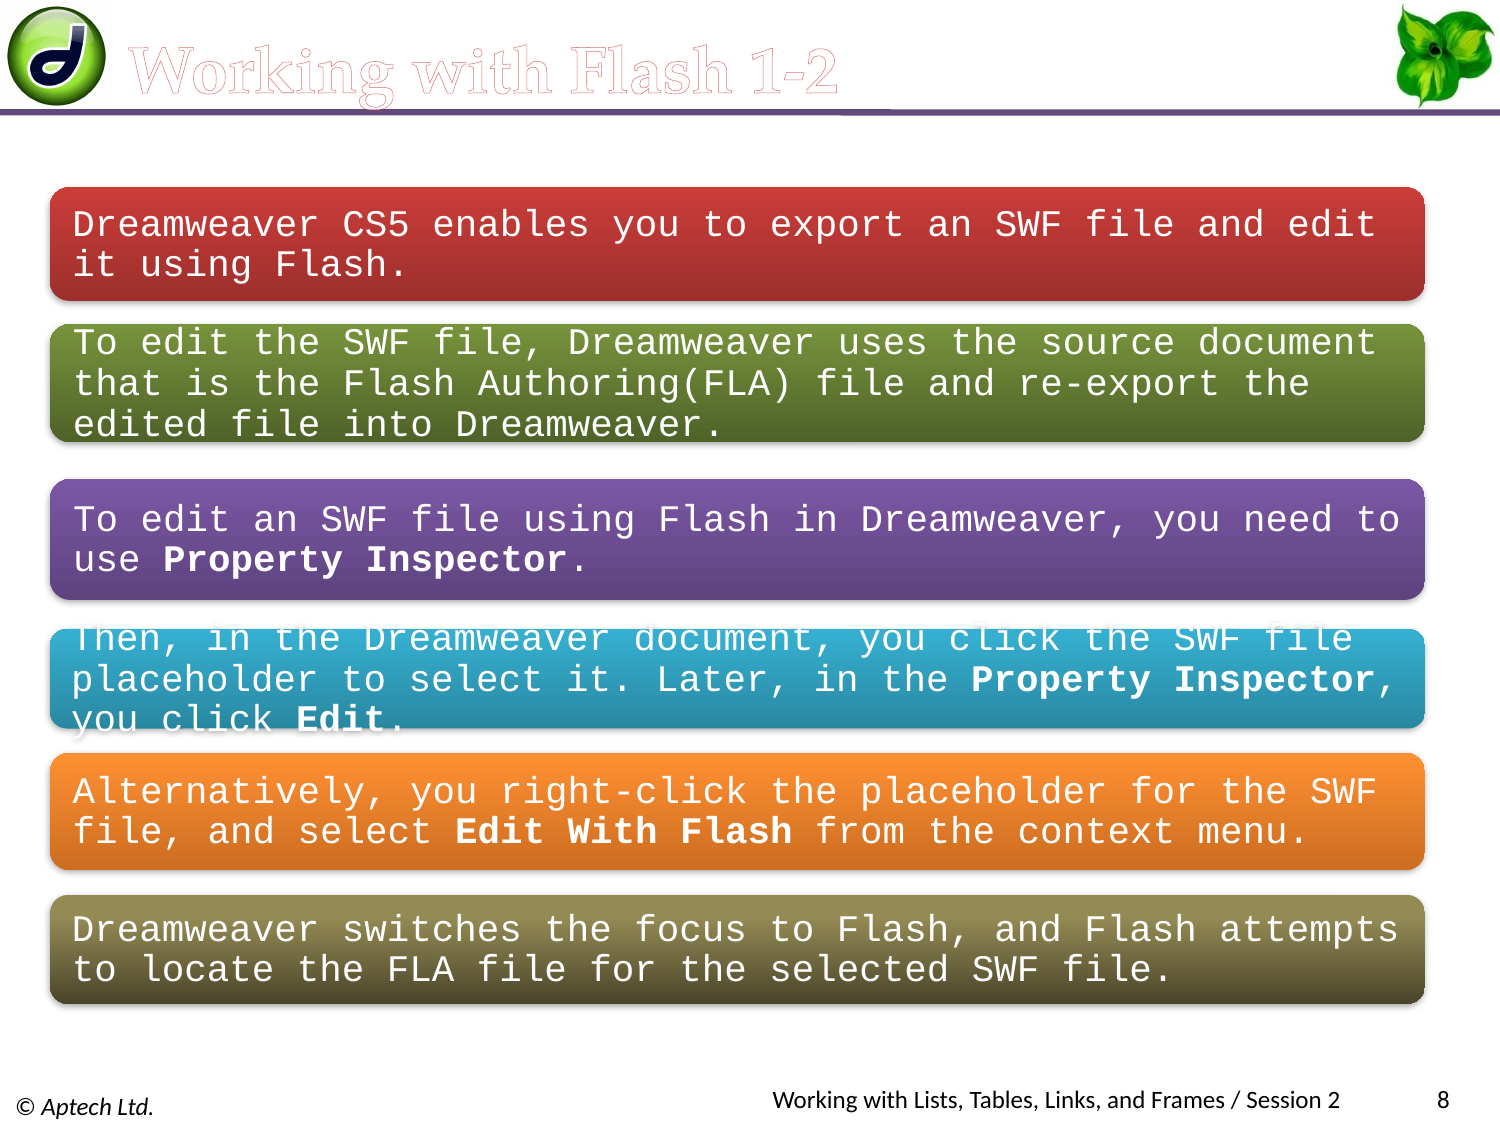

# Working with Flash 1-2
Dreamweaver CS5 enables you to export an SWF file and edit it using Flash.
To edit the SWF file, Dreamweaver uses the source document that is the Flash Authoring(FLA) file and re-export the edited file into Dreamweaver.
To edit an SWF file using Flash in Dreamweaver, you need to use Property Inspector.
Then, in the Dreamweaver document, you click the SWF file placeholder to select it. Later, in the Property Inspector, you click Edit.
Alternatively, you right-click the placeholder for the SWF file, and select Edit With Flash from the context menu.
Dreamweaver switches the focus to Flash, and Flash attempts to locate the FLA file for the selected SWF file.
Working with Lists, Tables, Links, and Frames / Session 2
8